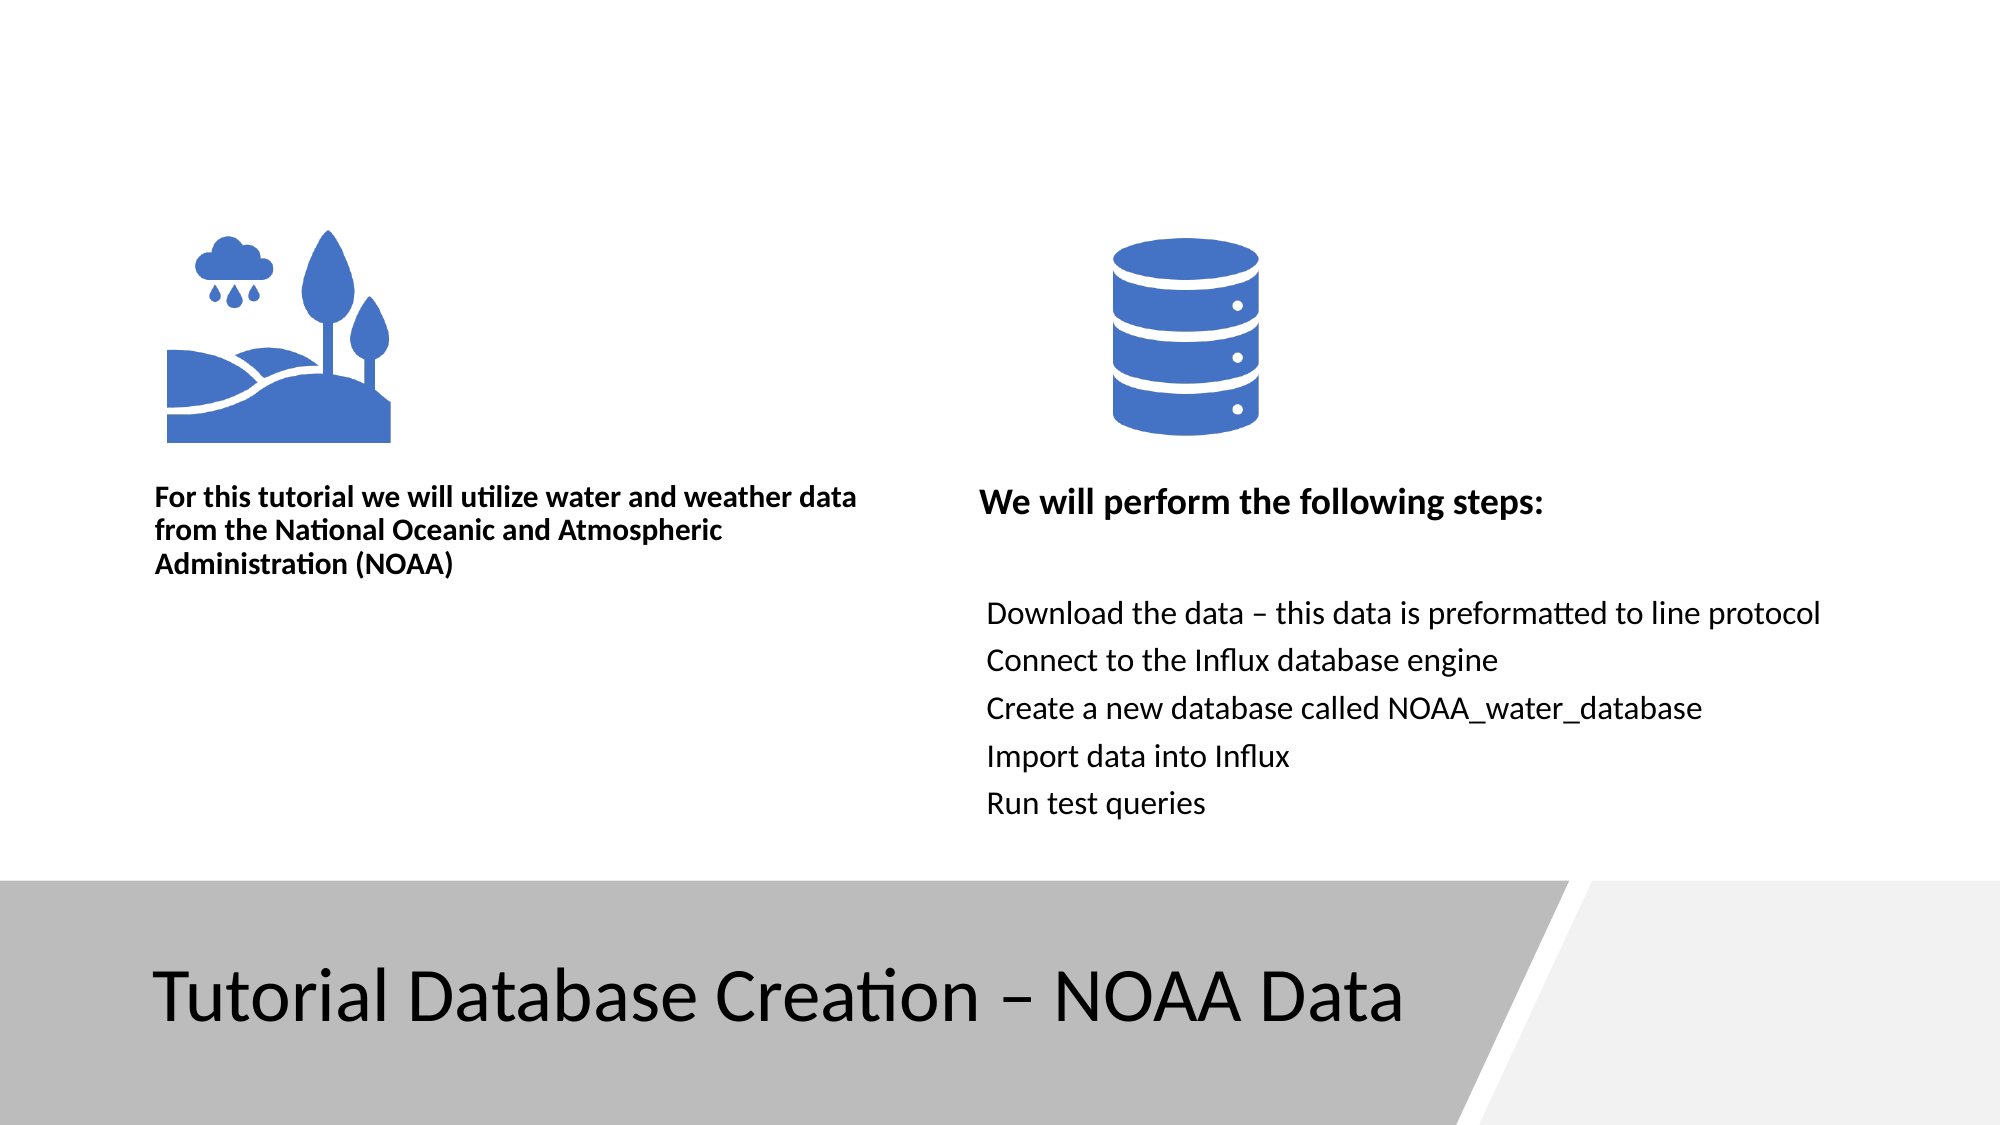

For this tutorial we will utilize water and weather data from the National Oceanic and Atmospheric Administration (NOAA)
We will perform the following steps:
Download the data – this data is preformatted to line protocol
Connect to the Influx database engine
Create a new database called NOAA_water_database
Import data into Influx
Run test queries

# Tutorial Database Creation – NOAA Data